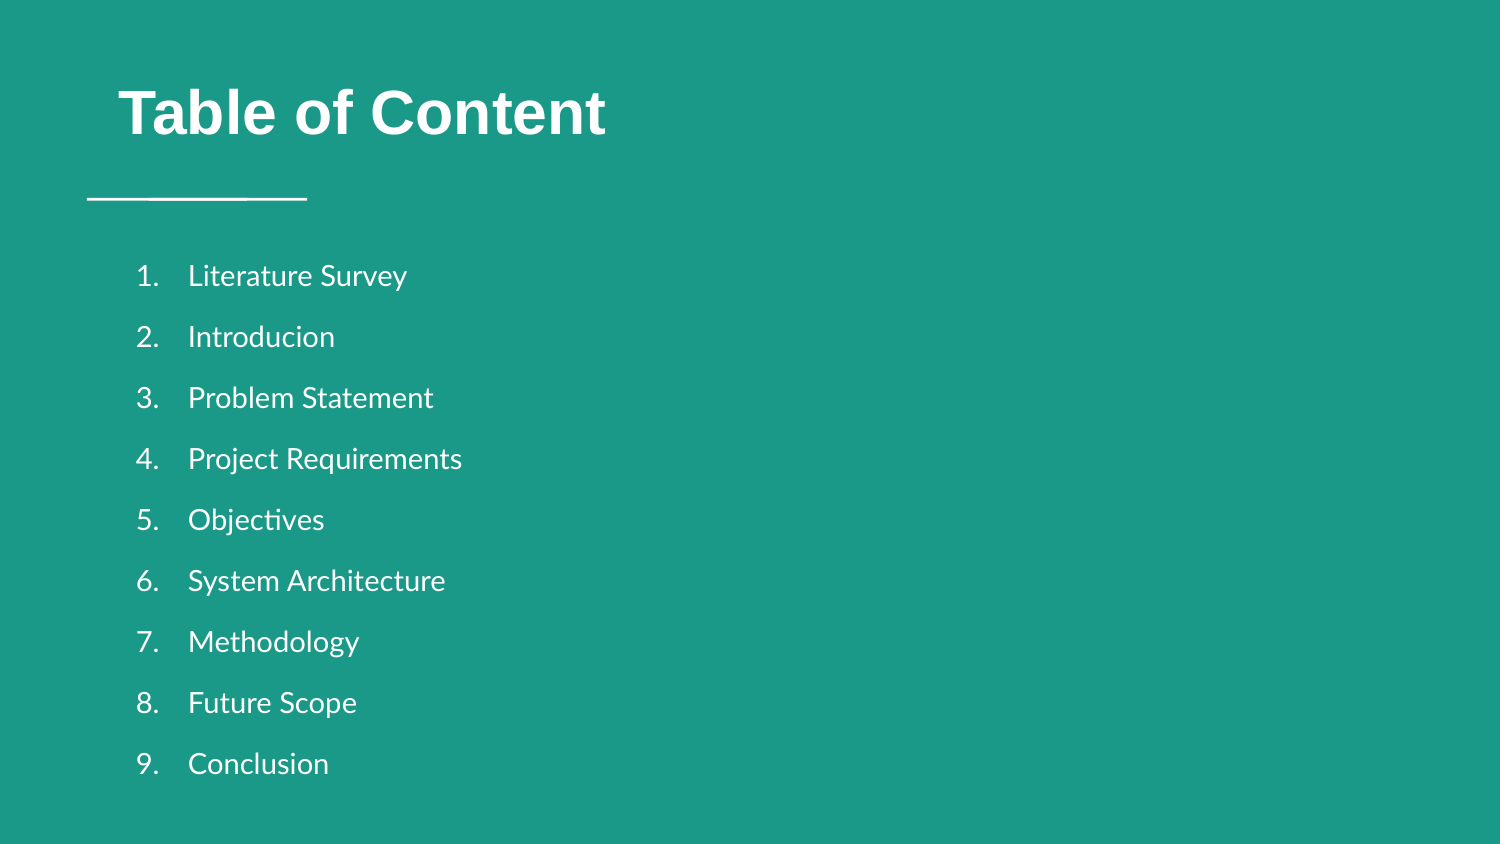

# Table of Content
Literature Survey
Introducion
Problem Statement
Project Requirements
Objectives
System Architecture
Methodology
Future Scope
Conclusion